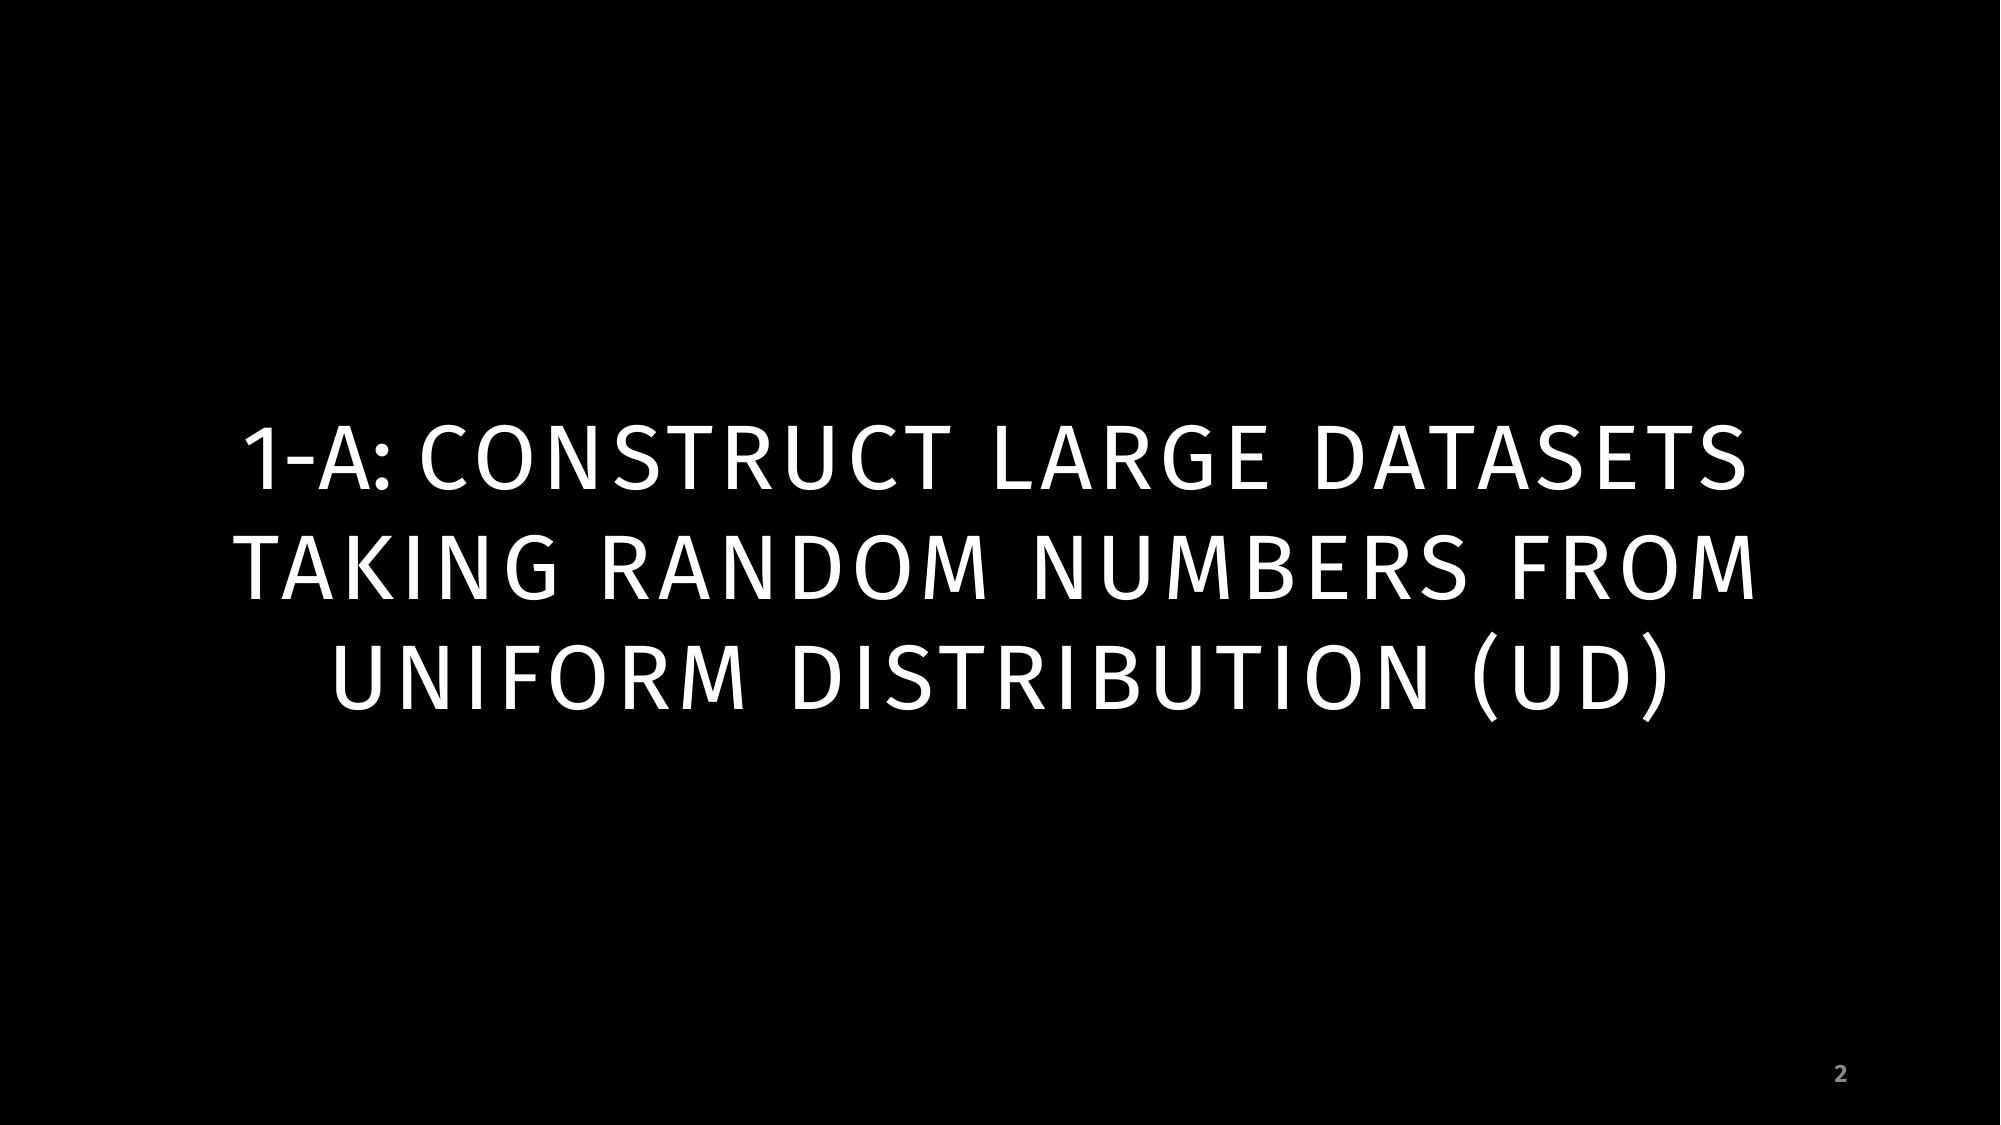

# 1-A: CONSTRUCT LARGE DATASETS TAKING RANDOM NUMBERS FROM UNIFORM DISTRIBUTION (UD)
2